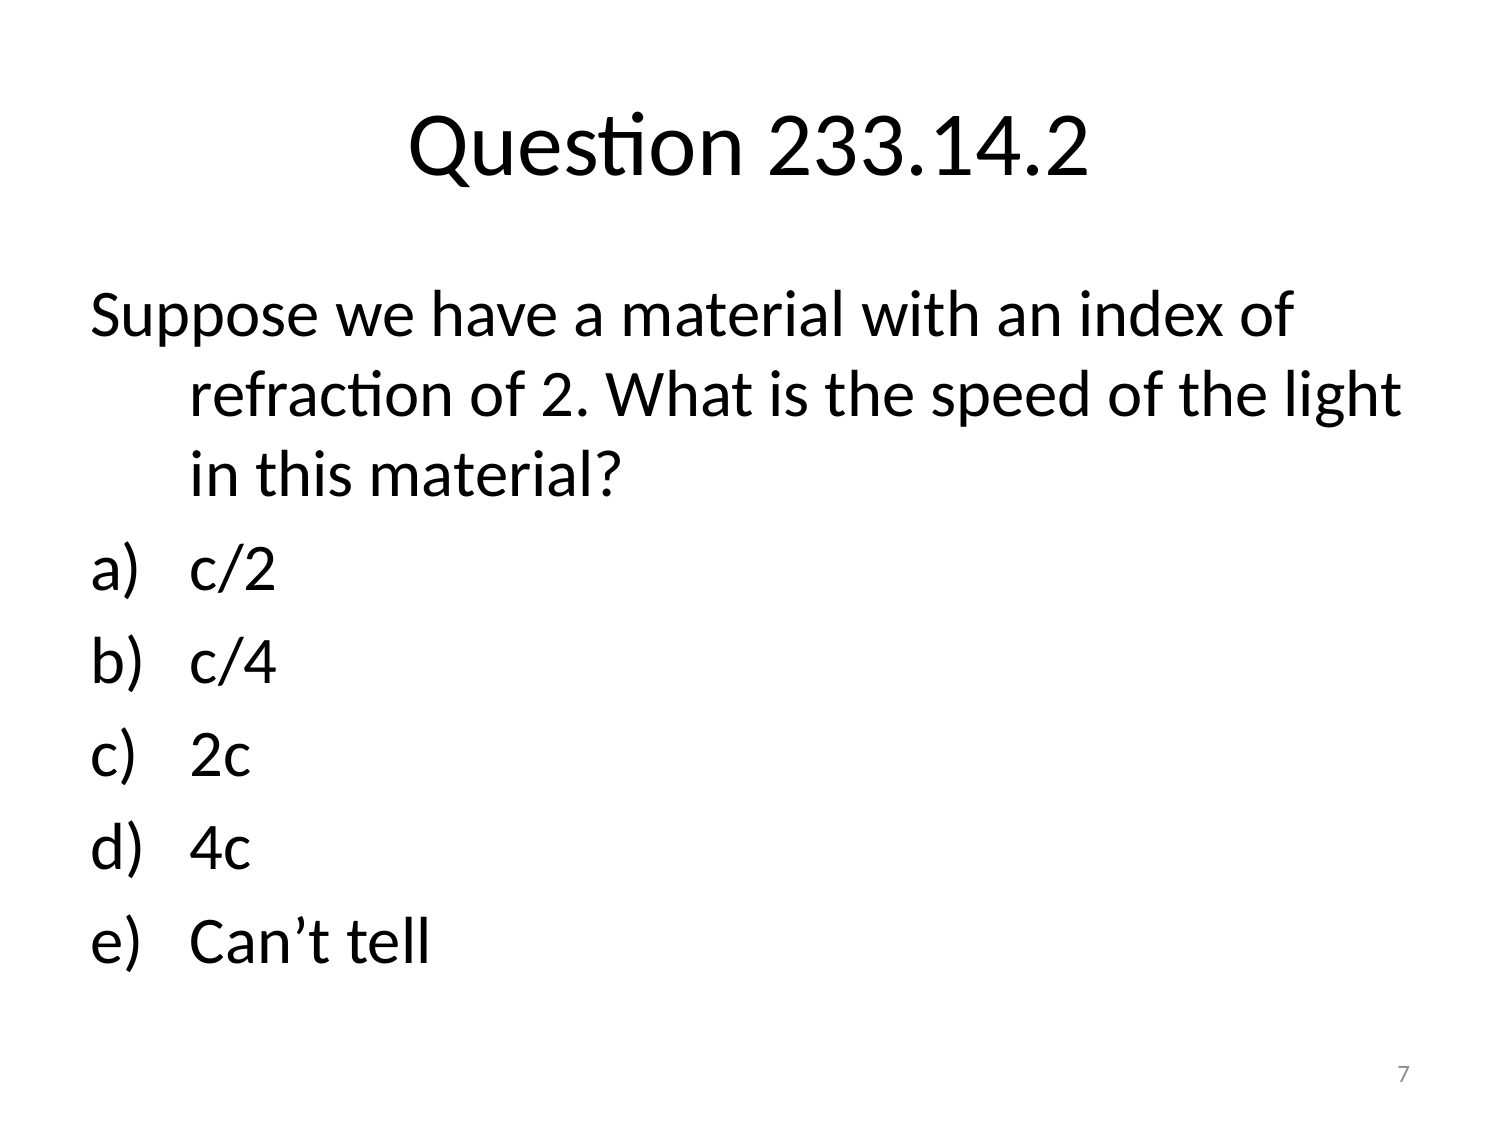

# Question 233.14.2
Suppose we have a material with an index of refraction of 2. What is the speed of the light in this material?
c/2
c/4
2c
4c
Can’t tell
7